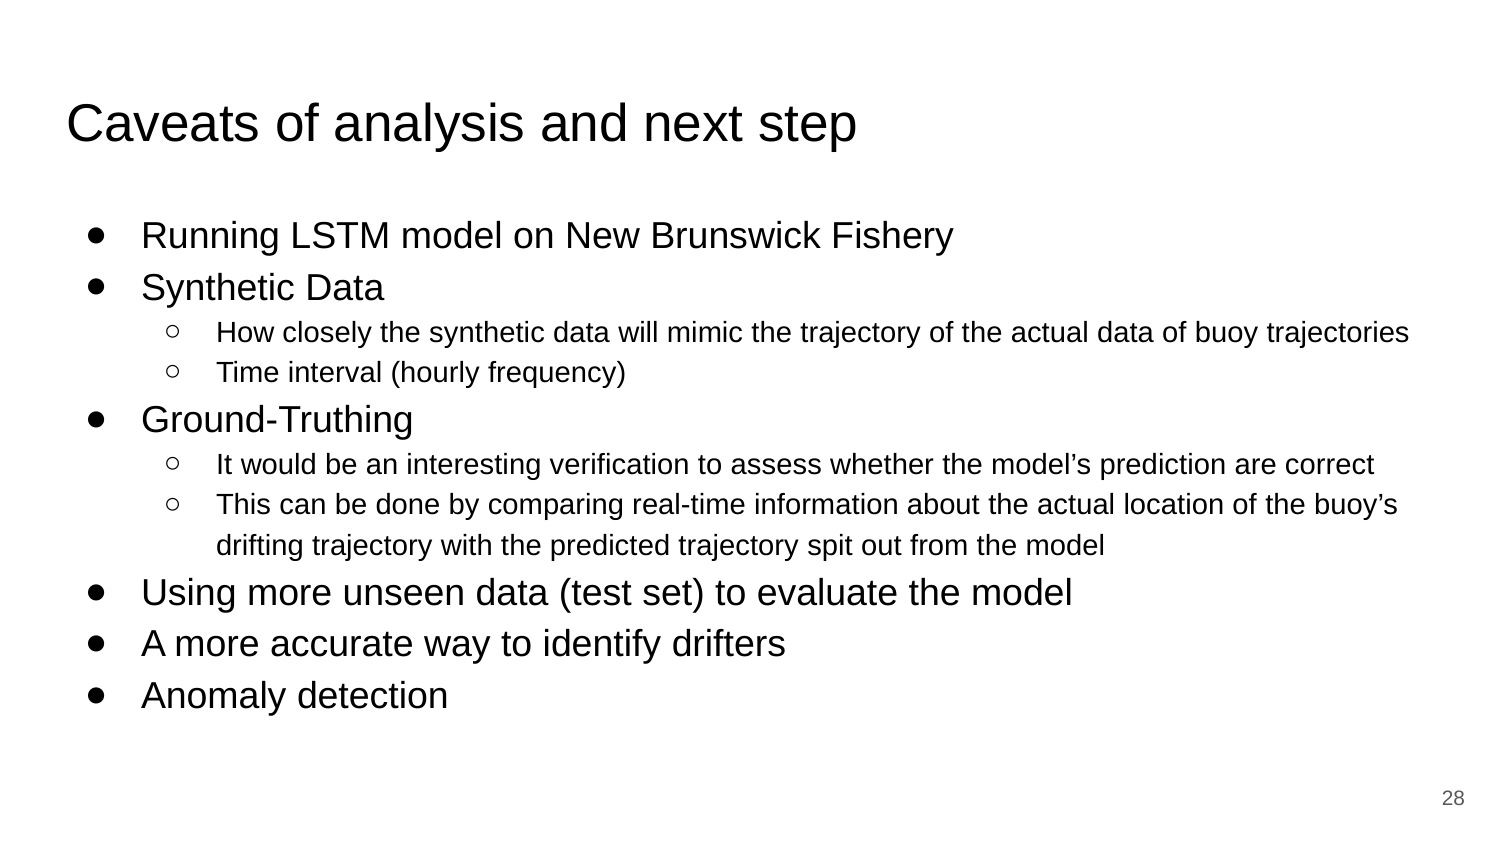

# Caveats of analysis and next step
Running LSTM model on New Brunswick Fishery
Synthetic Data
How closely the synthetic data will mimic the trajectory of the actual data of buoy trajectories
Time interval (hourly frequency)
Ground-Truthing
It would be an interesting verification to assess whether the model’s prediction are correct
This can be done by comparing real-time information about the actual location of the buoy’s drifting trajectory with the predicted trajectory spit out from the model
Using more unseen data (test set) to evaluate the model
A more accurate way to identify drifters
Anomaly detection
28